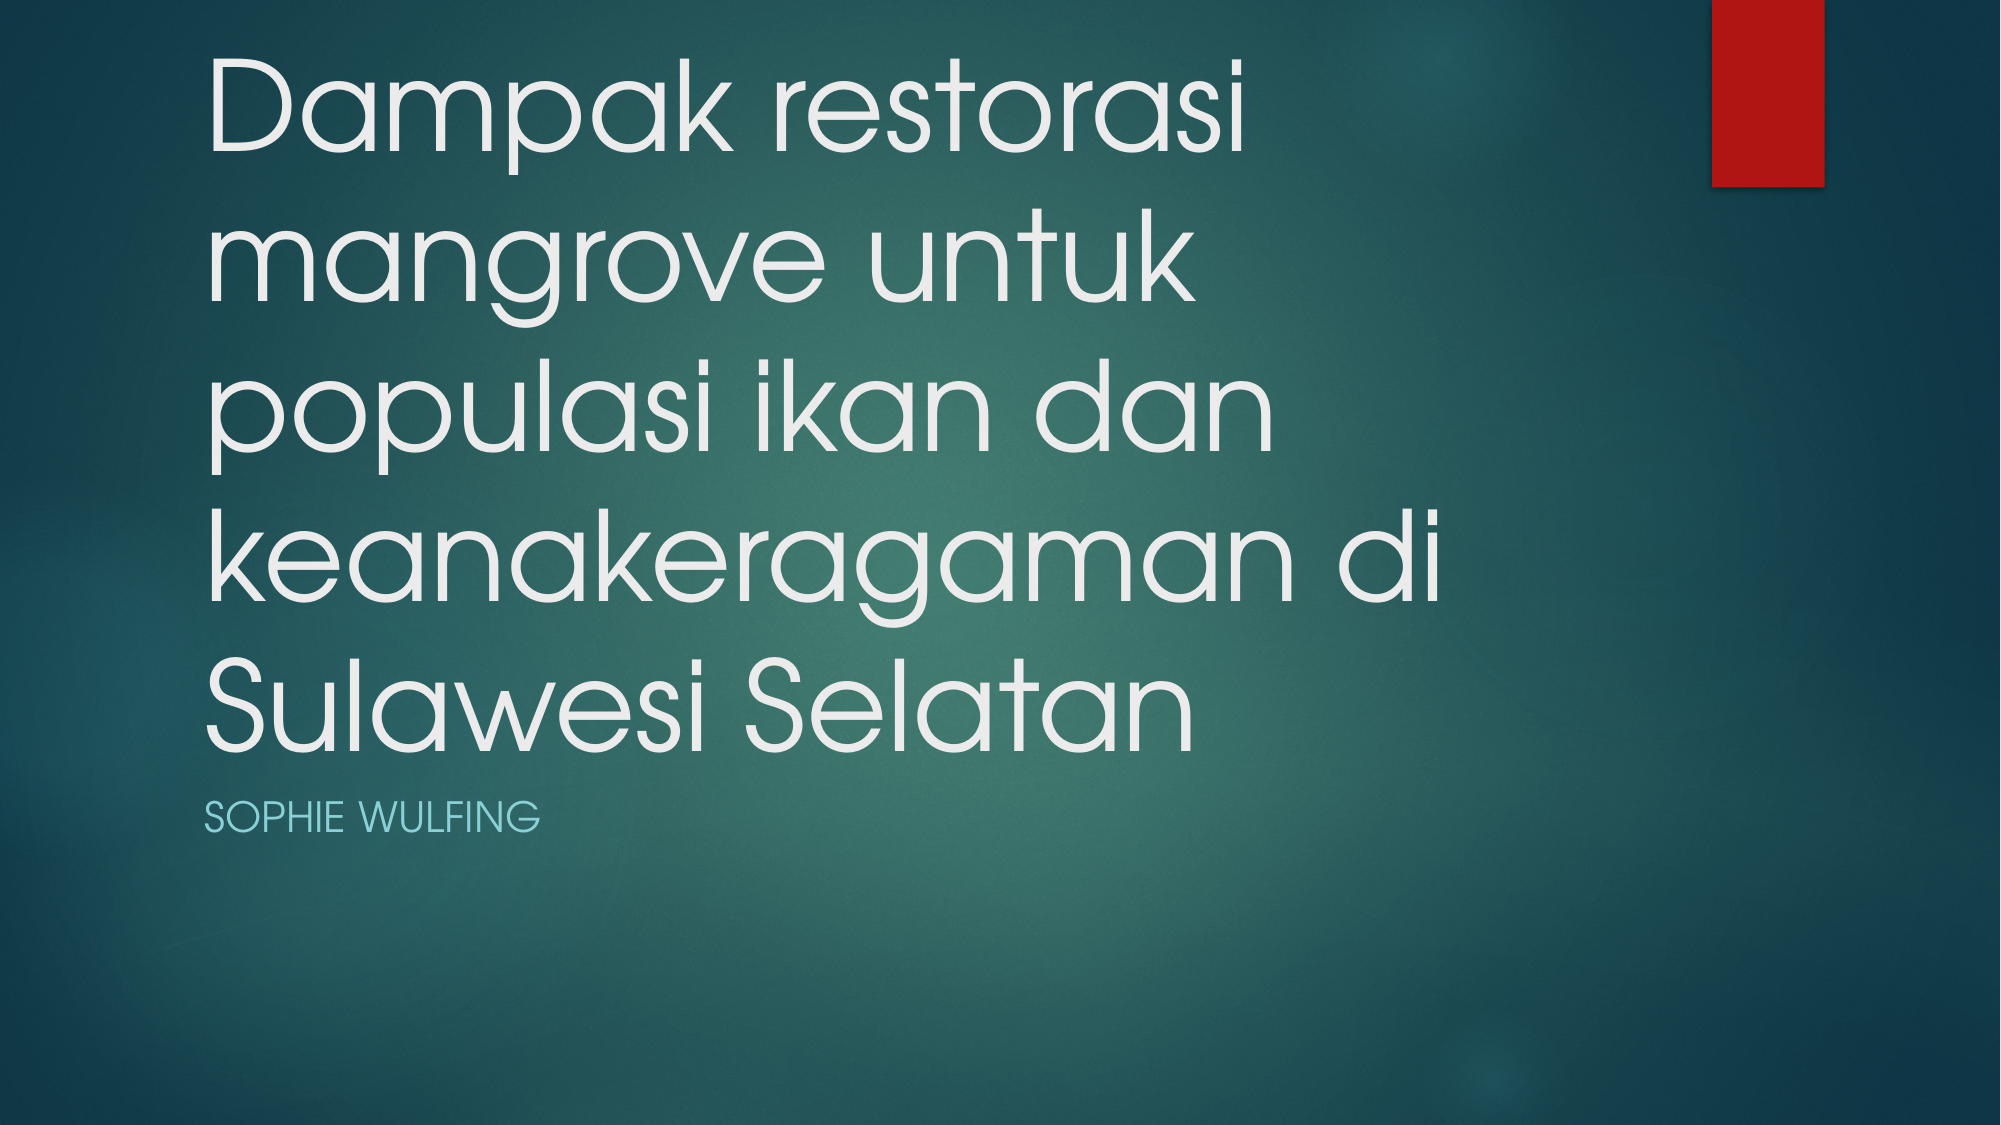

# Dampak restorasi mangrove untuk populasi ikan dan keanakeragaman di Sulawesi Selatan
Sophie Wulfing